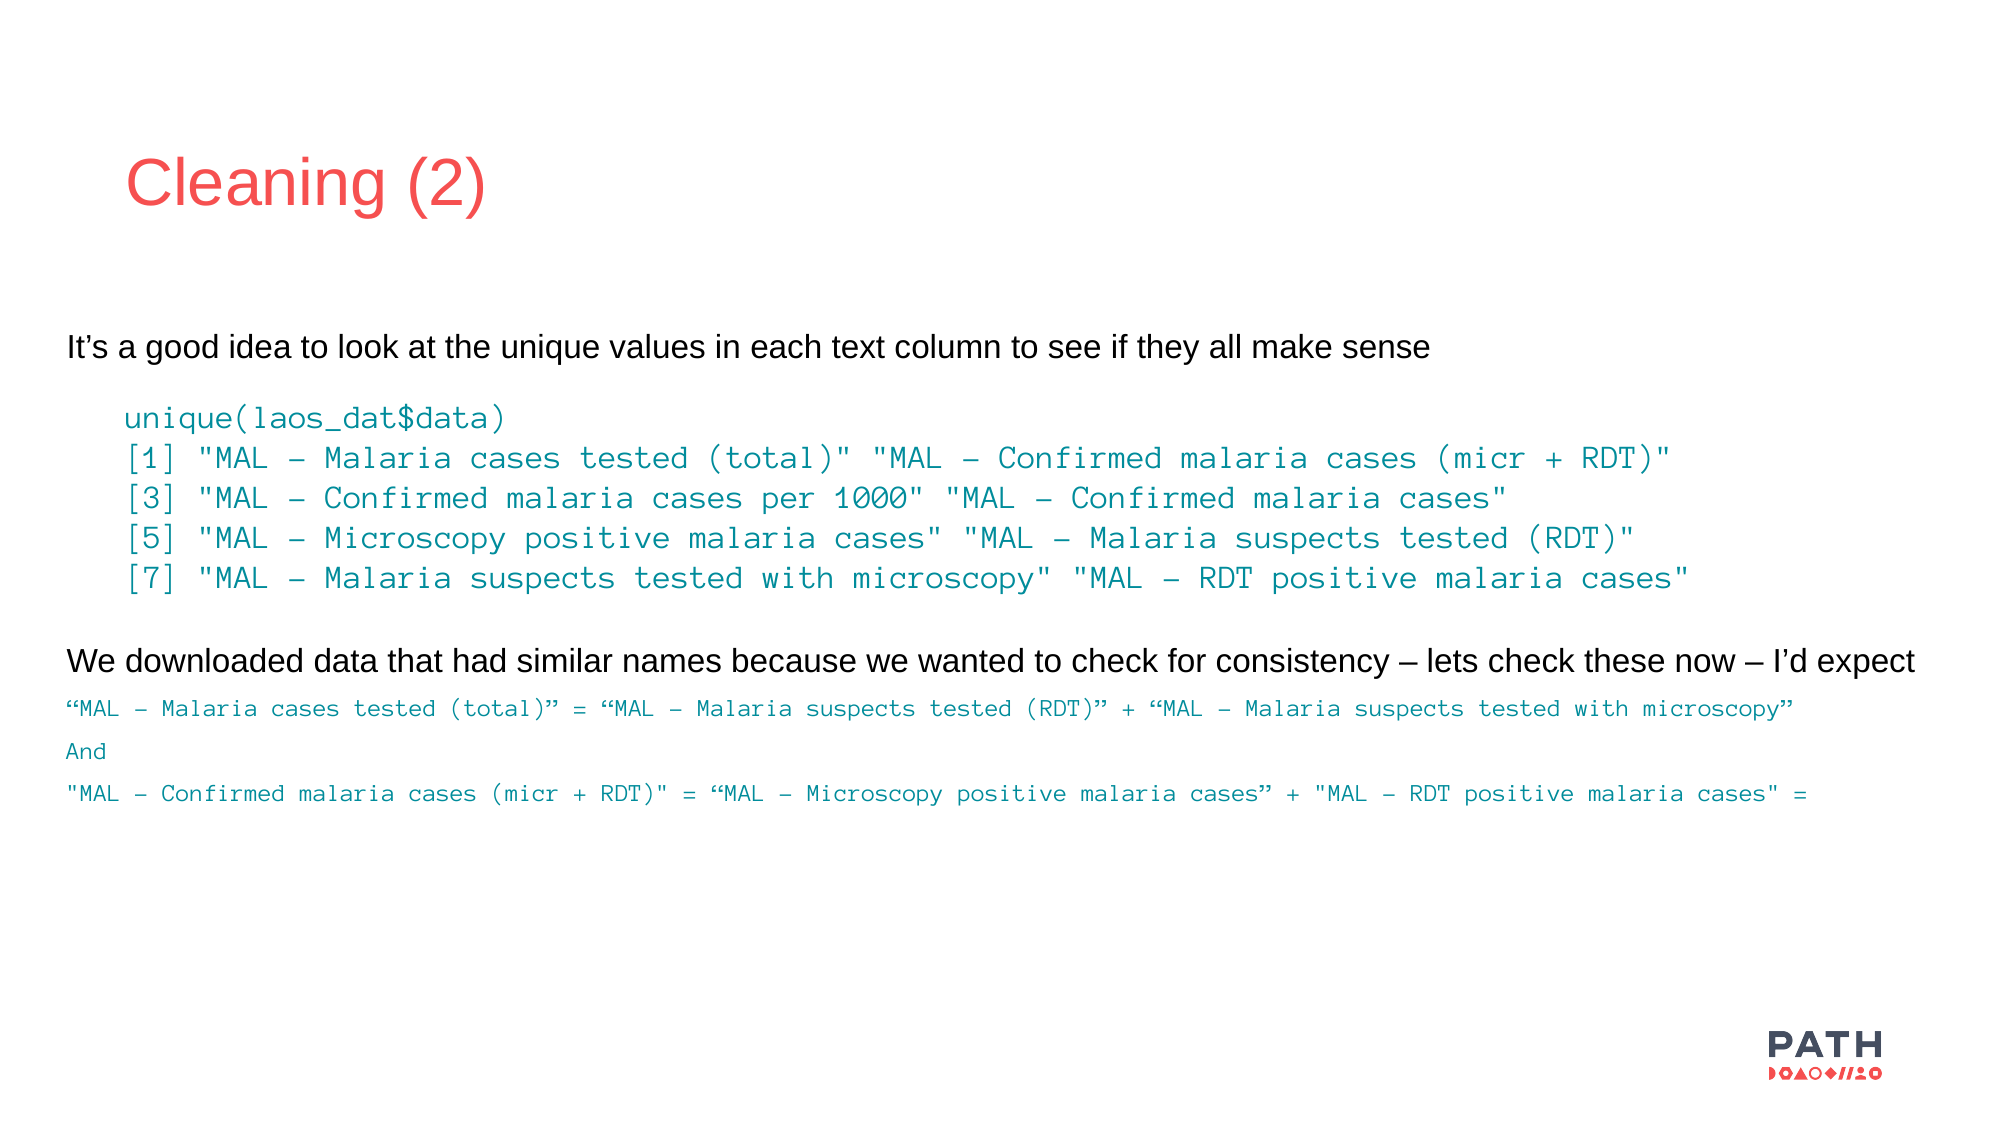

Cleaning (2)
It’s a good idea to look at the unique values in each text column to see if they all make sense

We downloaded data that had similar names because we wanted to check for consistency – lets check these now – I’d expect
“MAL - Malaria cases tested (total)” = “MAL - Malaria suspects tested (RDT)” + “MAL - Malaria suspects tested with microscopy”
And
"MAL - Confirmed malaria cases (micr + RDT)" = “MAL - Microscopy positive malaria cases” + "MAL - RDT positive malaria cases" =

unique(laos_dat$data)
[1] "MAL - Malaria cases tested (total)" "MAL - Confirmed malaria cases (micr + RDT)"
[3] "MAL - Confirmed malaria cases per 1000" "MAL - Confirmed malaria cases"
[5] "MAL - Microscopy positive malaria cases" "MAL - Malaria suspects tested (RDT)"
[7] "MAL - Malaria suspects tested with microscopy" "MAL - RDT positive malaria cases"